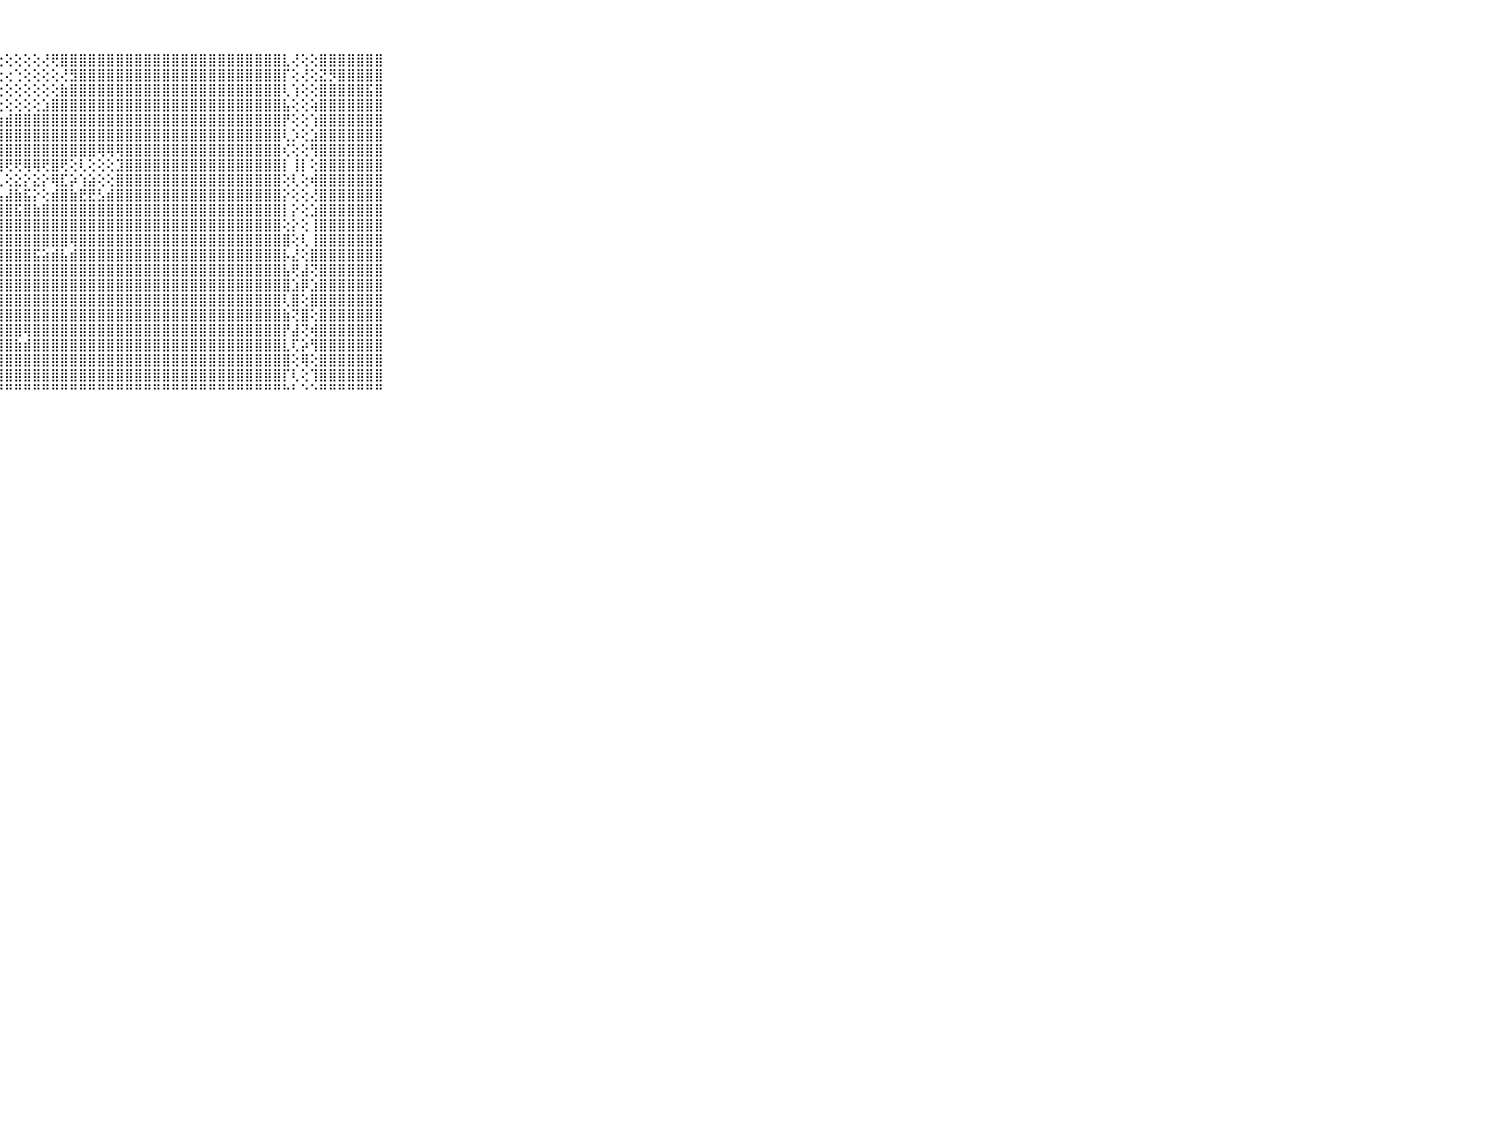

⠀⠀⠀⠀⠀⠀⠀⠀⠀⠀⠀⣿⣿⣿⣿⣿⣿⣿⡿⢗⣿⣿⣿⢿⢯⢫⢕⢕⢕⢕⢕⢕⢜⢟⣿⣿⣿⣿⣿⣿⣿⣿⣿⣿⣿⣿⣿⣿⣿⣿⣿⣿⣿⣿⣿⣿⣿⣿⣇⢜⢕⢕⣿⣿⣿⣿⣿⣿⣿⠀⠀⠀⠀⠀⠀⠀⠀⠀⠀⠀⠀
⠀⠀⠀⠀⠀⠀⠀⠀⠀⠀⠀⣿⣿⣿⣿⣿⣿⢧⢕⣼⢗⢜⢕⢕⢕⢕⢕⢕⢔⢑⢕⢕⢕⢕⢜⣻⣿⣿⣿⣿⣿⣿⣿⣿⣿⣿⣿⣿⣿⣿⣿⣿⣿⣿⣿⣿⣿⣿⡏⢕⢜⢕⣝⡻⣿⣿⣿⣿⣿⠀⠀⠀⠀⠀⠀⠀⠀⠀⠀⠀⠀
⠀⠀⠀⠀⠀⠀⠀⠀⠀⠀⠀⣿⣿⣿⣿⡟⢕⢕⡞⢕⢕⢕⢕⢕⢕⢕⢕⢕⢕⢕⢕⢕⢕⢕⣷⣿⣿⣿⣿⣿⣿⣿⣿⣿⣿⣿⣿⣿⣿⣿⣿⣿⣿⣿⣿⣿⣿⣿⢇⢱⢕⢕⣿⣿⣿⣿⣿⣯⣿⠀⠀⠀⠀⠀⠀⠀⠀⠀⠀⠀⠀
⠀⠀⠀⠀⠀⠀⠀⠀⠀⠀⠀⣿⣿⣿⡟⢏⢜⢝⢕⢕⢕⢕⢕⢕⢕⢔⢕⢕⢕⢕⢕⢕⣱⣿⣿⣿⣿⣿⣿⣿⣿⣿⣿⣿⣿⣿⣿⣿⣿⣿⣿⣿⣿⣿⣿⣿⣿⣿⣧⢕⢕⢵⣿⣿⣿⣿⣿⣿⣿⠀⠀⠀⠀⠀⠀⠀⠀⠀⠀⠀⠀
⠀⠀⠀⠀⠀⠀⠀⠀⠀⠀⠀⣿⣿⣿⢕⢕⠕⢕⠕⢕⢕⢕⢕⢕⢕⣕⣵⣷⣾⣿⣿⣿⣿⣿⣿⣿⣿⣿⣿⣿⣿⣿⣿⣿⣿⣿⣿⣿⣿⣿⣿⣿⣿⣿⣿⣿⣿⣿⡟⢕⢕⢱⣿⣿⣿⣿⣿⣿⣿⠀⠀⠀⠀⠀⠀⠀⠀⠀⠀⠀⠀
⠀⠀⠀⠀⠀⠀⠀⠀⠀⠀⠀⣿⣿⣿⢕⢕⢕⢔⢕⢅⢕⢕⢕⣵⣾⣿⣿⣿⣿⣿⣿⣿⣿⣿⣿⣿⣿⣿⣿⣿⣿⣿⣿⣿⣿⣿⣿⣿⣿⣿⣿⣿⣿⣿⣿⣿⣿⣿⢇⡱⢕⣱⣿⣿⣿⣿⣿⣿⣿⠀⠀⠀⠀⠀⠀⠀⠀⠀⠀⠀⠀
⠀⠀⠀⠀⠀⠀⠀⠀⠀⠀⠀⣿⣿⣿⡇⢕⢕⢕⢕⢕⢕⢕⢸⣿⣿⣿⣿⣿⣿⣿⣿⣿⣿⣿⣿⣿⣿⣿⢿⢿⢿⣿⣿⣿⣿⣿⣿⣿⣿⣿⣿⣿⣿⣿⣿⣿⣿⣿⢎⢕⢕⢻⣿⣿⣿⣿⣿⣿⣿⠀⠀⠀⠀⠀⠀⠀⠀⠀⠀⠀⠀
⠀⠀⠀⠀⠀⠀⠀⠀⠀⠀⠀⣿⣿⣿⡇⢕⢕⢕⢕⢕⢕⢕⢸⣿⣿⣿⢿⢿⢟⢟⢿⢿⢟⣿⢟⢕⢇⢕⢕⢕⣹⣿⣿⣿⣿⣿⣿⣿⣿⣿⣿⣿⣿⣿⣿⣿⣿⣿⡇⢸⡇⢕⣿⣿⣿⣿⣿⣿⣿⠀⠀⠀⠀⠀⠀⠀⠀⠀⠀⠀⠀
⠀⠀⠀⠀⠀⠀⠀⠀⠀⠀⠀⣿⣿⣿⡇⢕⢕⢕⢕⢕⢕⢕⢕⢕⢕⣱⡼⢇⢕⣕⡕⣕⡕⢿⣏⡵⢱⣵⢕⢕⣿⣿⣿⣿⣿⣿⣿⣿⣿⣿⣿⣿⣿⣿⣿⣿⣿⣿⢕⢇⢕⢾⣿⣿⣿⣿⣿⣿⣿⠀⠀⠀⠀⠀⠀⠀⠀⠀⠀⠀⠀
⠀⠀⠀⠀⠀⠀⠀⠀⠀⠀⠀⣿⣿⣿⣷⣕⣵⣵⣕⢕⢕⢕⣷⣿⣿⣿⣷⢧⣼⣷⣯⡕⢕⣾⣿⣷⣟⣟⣣⣾⣿⣿⣿⣿⣿⣿⣿⣿⣿⣿⣿⣿⣿⣿⣿⣿⣿⣿⡕⢕⢕⢜⣿⣿⣿⣿⣿⣿⣿⠀⠀⠀⠀⠀⠀⠀⠀⠀⠀⠀⠀
⠀⠀⠀⠀⠀⠀⠀⠀⠀⠀⠀⣿⣿⣿⣿⣿⣿⣿⡿⣿⣷⣿⣿⣿⣿⣿⣿⣿⣿⣯⣿⣷⣿⣿⣿⣿⣿⣿⣿⣿⣿⣿⣿⣿⣿⣿⣿⣿⣿⣿⣿⣿⣿⣿⣿⣿⣿⣿⡇⡕⢕⣱⣿⣿⣿⣿⣿⣿⣿⠀⠀⠀⠀⠀⠀⠀⠀⠀⠀⠀⠀
⠀⠀⠀⠀⠀⠀⠀⠀⠀⠀⠀⣿⣿⣿⣿⣿⣿⣿⣕⣼⣿⣿⣿⣿⣿⣿⣿⣿⣿⣿⣿⣿⣿⣿⣿⣿⣿⣿⣿⣿⣿⣿⣿⣿⣿⣿⣿⣿⣿⣿⣿⣿⣿⣿⣿⣿⣿⣿⢕⡕⢕⢸⣿⣿⣿⣿⣿⣿⣿⠀⠀⠀⠀⠀⠀⠀⠀⠀⠀⠀⠀
⠀⠀⠀⠀⠀⠀⠀⠀⠀⠀⠀⣿⣿⣿⣿⣿⣿⡟⣿⣿⣿⣿⣿⣿⣿⣿⣿⣿⣿⣿⣿⣿⣿⣿⣿⢿⣿⣿⣿⣿⣿⣿⣿⣿⣿⣿⣿⣿⣿⣿⣿⣿⣿⣿⣿⣿⣿⣿⣿⢕⢇⢸⣿⣿⣿⣿⣿⣿⣿⠀⠀⠀⠀⠀⠀⠀⠀⠀⠀⠀⠀
⠀⠀⠀⠀⠀⠀⠀⠀⠀⠀⠀⣿⣿⣿⣿⣿⣿⣿⣿⣿⣿⣿⣿⣿⣿⣿⣿⣿⣿⣿⣿⣯⣵⣾⣧⣾⣿⣿⣿⣿⣿⣿⣿⣿⣿⣿⣿⣿⣿⣿⣿⣿⣿⣿⣿⣿⣿⣿⡧⣜⢕⣿⣿⣿⣿⣿⣿⣿⣿⠀⠀⠀⠀⠀⠀⠀⠀⠀⠀⠀⠀
⠀⠀⠀⠀⠀⠀⠀⠀⠀⠀⠀⣿⣿⣿⣿⣿⣿⣯⡻⣿⣿⣿⣿⣿⣿⣿⣿⣿⣿⣿⣿⣿⣿⣿⣿⣿⣿⣿⣿⣿⣿⣿⣿⣿⣿⣿⣿⣿⣿⣿⣿⣿⣿⣿⣿⣿⣿⣿⣧⢟⣼⢝⣿⣿⣿⣿⣿⣿⣿⠀⠀⠀⠀⠀⠀⠀⠀⠀⠀⠀⠀
⠀⠀⠀⠀⠀⠀⠀⠀⠀⠀⠀⣿⣿⣿⣿⣿⣿⣿⣷⣜⢿⣿⣿⣿⣿⣿⣿⣿⣿⣿⣿⣿⣿⣿⣿⣿⣿⣿⣿⣿⣿⣿⣿⣿⣿⣿⣿⣿⣿⣿⣿⣿⣿⣿⣿⣿⣿⣿⣿⣱⡿⣱⣿⣿⣿⣿⣿⣿⣿⠀⠀⠀⠀⠀⠀⠀⠀⠀⠀⠀⠀
⠀⠀⠀⠀⠀⠀⠀⠀⠀⠀⠀⣿⣿⣿⣿⣿⣿⣿⣿⣿⣿⣿⣿⣿⣿⣿⣿⣿⣿⣿⣿⣿⣿⣿⣿⣿⣿⣿⣿⣿⣿⣿⣿⣿⣿⣿⣿⣿⣿⣿⣿⣿⣿⣿⣿⣿⣿⣿⢇⣿⢕⣿⣿⣿⣿⣿⣿⣿⣿⠀⠀⠀⠀⠀⠀⠀⠀⠀⠀⠀⠀
⠀⠀⠀⠀⠀⠀⠀⠀⠀⠀⠀⣿⣿⣿⣿⣿⣿⣿⣿⣿⣿⣿⣿⣿⣿⣿⣿⣿⣿⣿⣿⣿⣿⣿⣿⣿⣿⣿⣿⣿⣿⣿⣿⣿⣿⣿⣿⣿⣿⣿⣿⣿⣿⣿⣿⣿⣿⣿⣷⢝⣿⢕⣿⣿⣿⣿⣿⣿⣿⠀⠀⠀⠀⠀⠀⠀⠀⠀⠀⠀⠀
⠀⠀⠀⠀⠀⠀⠀⠀⠀⠀⠀⣿⣿⣿⣿⣿⣿⣿⣿⣿⣿⣿⣿⣿⣿⣿⣿⣿⣿⣿⢿⣿⣿⣿⣿⣿⣿⣿⣿⣿⣿⣿⣿⣿⣿⣿⣿⣿⣿⣿⣿⣿⣿⣿⣿⣿⣿⣿⡟⣼⢝⢾⣿⣿⣿⣿⣿⣿⣿⠀⠀⠀⠀⠀⠀⠀⠀⠀⠀⠀⠀
⠀⠀⠀⠀⠀⠀⠀⠀⠀⠀⠀⣿⣿⣿⣿⣿⣿⣿⣿⣿⣿⣿⣿⣿⣿⣿⣿⣿⣿⣷⣾⣿⣿⣿⣿⣿⣿⣿⣿⣿⣿⣿⣿⣿⣿⣿⣿⣿⣿⣿⣿⣿⣿⣿⣿⣿⣿⣿⣇⢏⡵⢻⣿⣿⣿⣿⣿⣿⣿⠀⠀⠀⠀⠀⠀⠀⠀⠀⠀⠀⠀
⠀⠀⠀⠀⠀⠀⠀⠀⠀⠀⠀⣿⣿⣿⣿⣿⣿⣿⣿⣿⣿⣿⣿⣿⣿⣿⣿⣿⣿⣿⣿⣿⣿⣿⣿⣿⣿⣿⣿⣿⣿⣿⣿⣿⣿⣿⣿⣿⣿⣿⣿⣿⣿⣿⣿⣿⣿⣿⣿⢕⢿⢕⣿⣿⣿⣿⣿⣿⣿⠀⠀⠀⠀⠀⠀⠀⠀⠀⠀⠀⠀
⠀⠀⠀⠀⠀⠀⠀⠀⠀⠀⠀⣿⣿⣿⣿⣿⣿⣿⣿⣿⣿⣿⣿⣿⣿⣿⣿⣿⣿⣿⣿⣿⣿⣿⣿⣿⣿⣿⣿⣿⣿⣿⣿⣿⣿⣿⣿⣿⣿⣿⣿⣿⣿⣿⣿⣿⣿⣿⡏⢇⢕⢹⣿⣿⣿⣿⣿⣿⣿⠀⠀⠀⠀⠀⠀⠀⠀⠀⠀⠀⠀
⠀⠀⠀⠀⠀⠀⠀⠀⠀⠀⠀⠛⠛⠛⠛⠛⠛⠛⠛⠛⠛⠛⠛⠛⠛⠛⠛⠛⠛⠛⠛⠛⠛⠛⠛⠛⠛⠛⠛⠛⠛⠛⠛⠛⠛⠛⠛⠛⠛⠛⠛⠛⠛⠛⠛⠛⠛⠛⠓⠃⠑⠑⠛⠛⠛⠛⠛⠛⠛⠀⠀⠀⠀⠀⠀⠀⠀⠀⠀⠀⠀